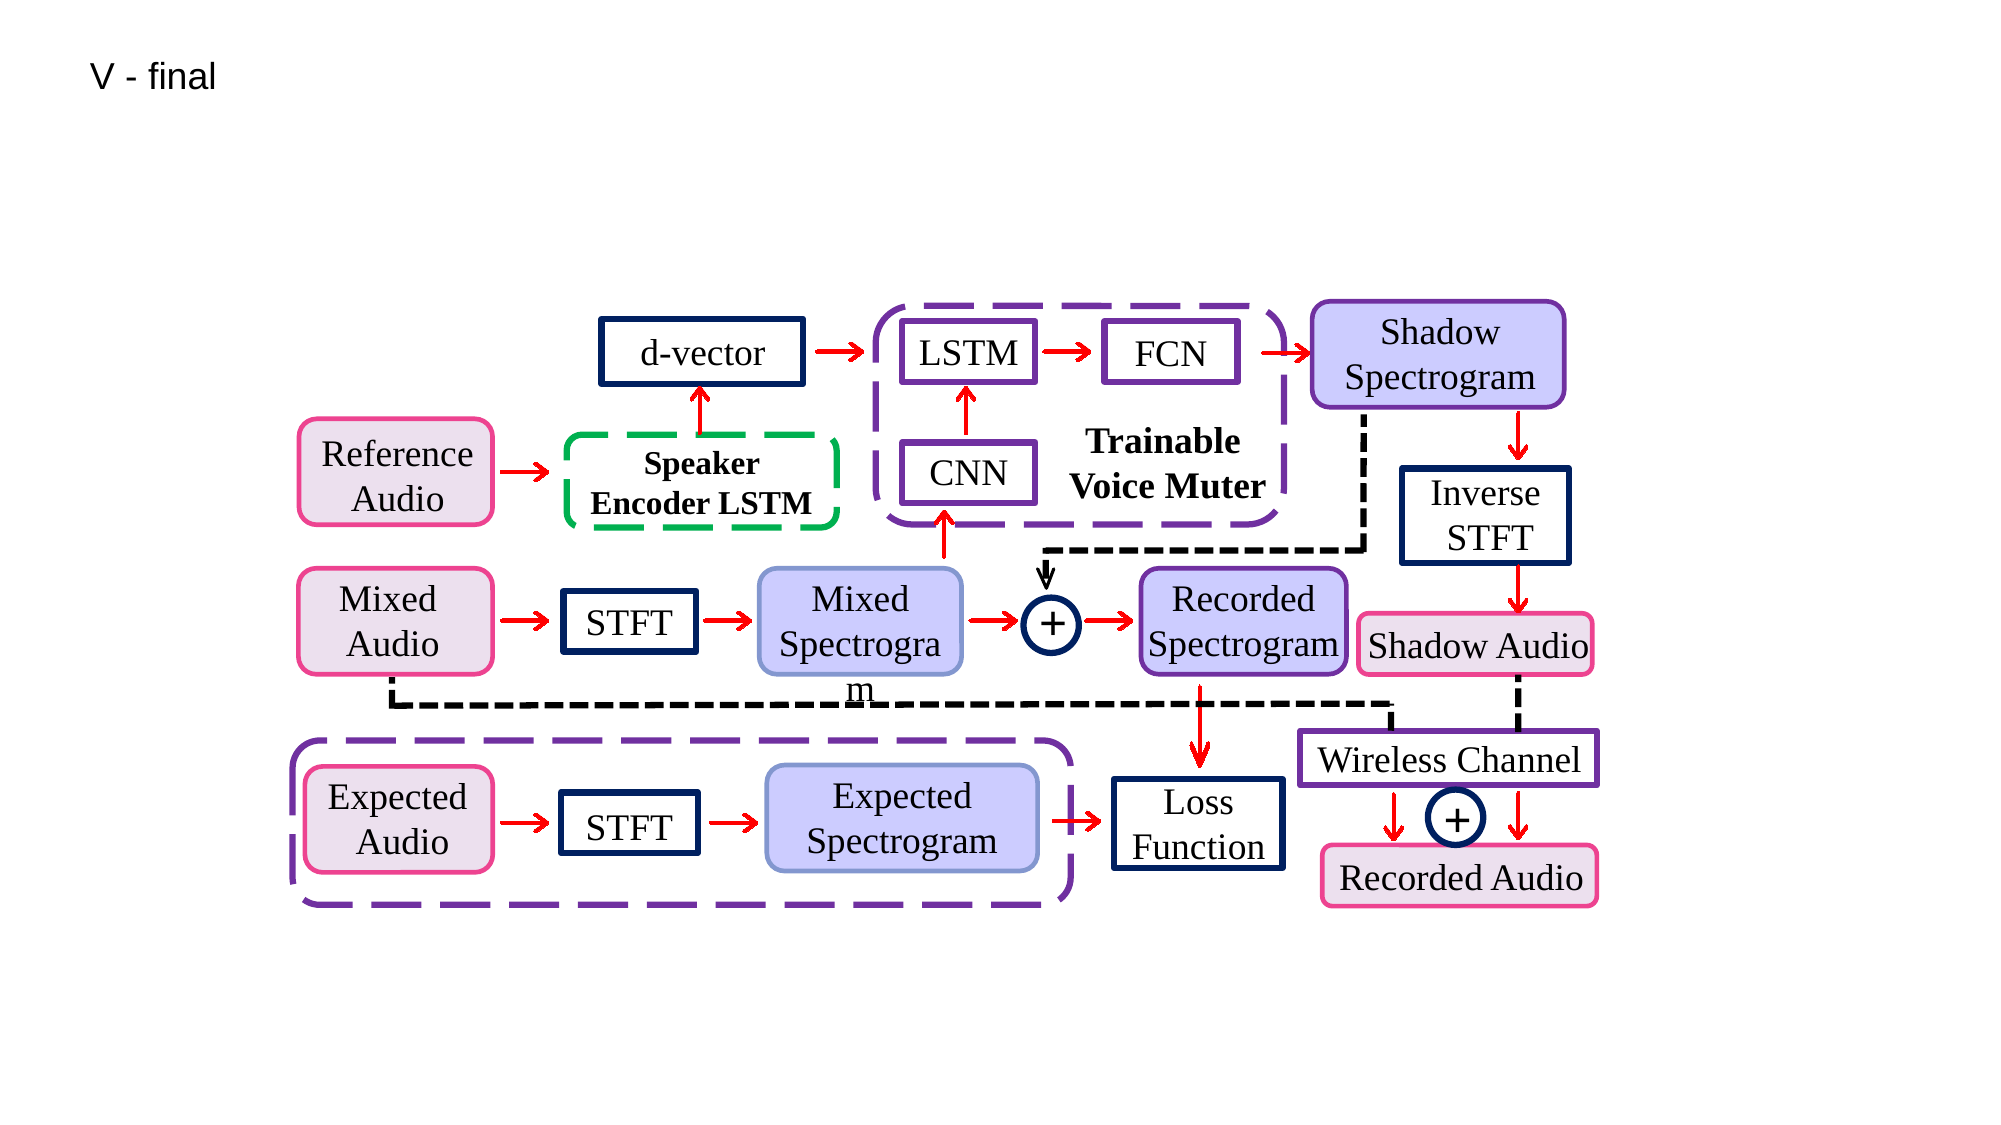

V - final
Shadow
Spectrogram

d-vector
LSTM

FCN

Trainable
Voice Muter

Reference
Audio

Speaker Encoder LSTM
CNN

Inverse
STFT

Mixed
Audio

Mixed
Spectrogram

Recorded
Spectrogram

+

STFT

Shadow Audio

Wireless Channel

Expected
Spectrogram

Expected
Audio

Loss Function

+

STFT

Recorded Audio